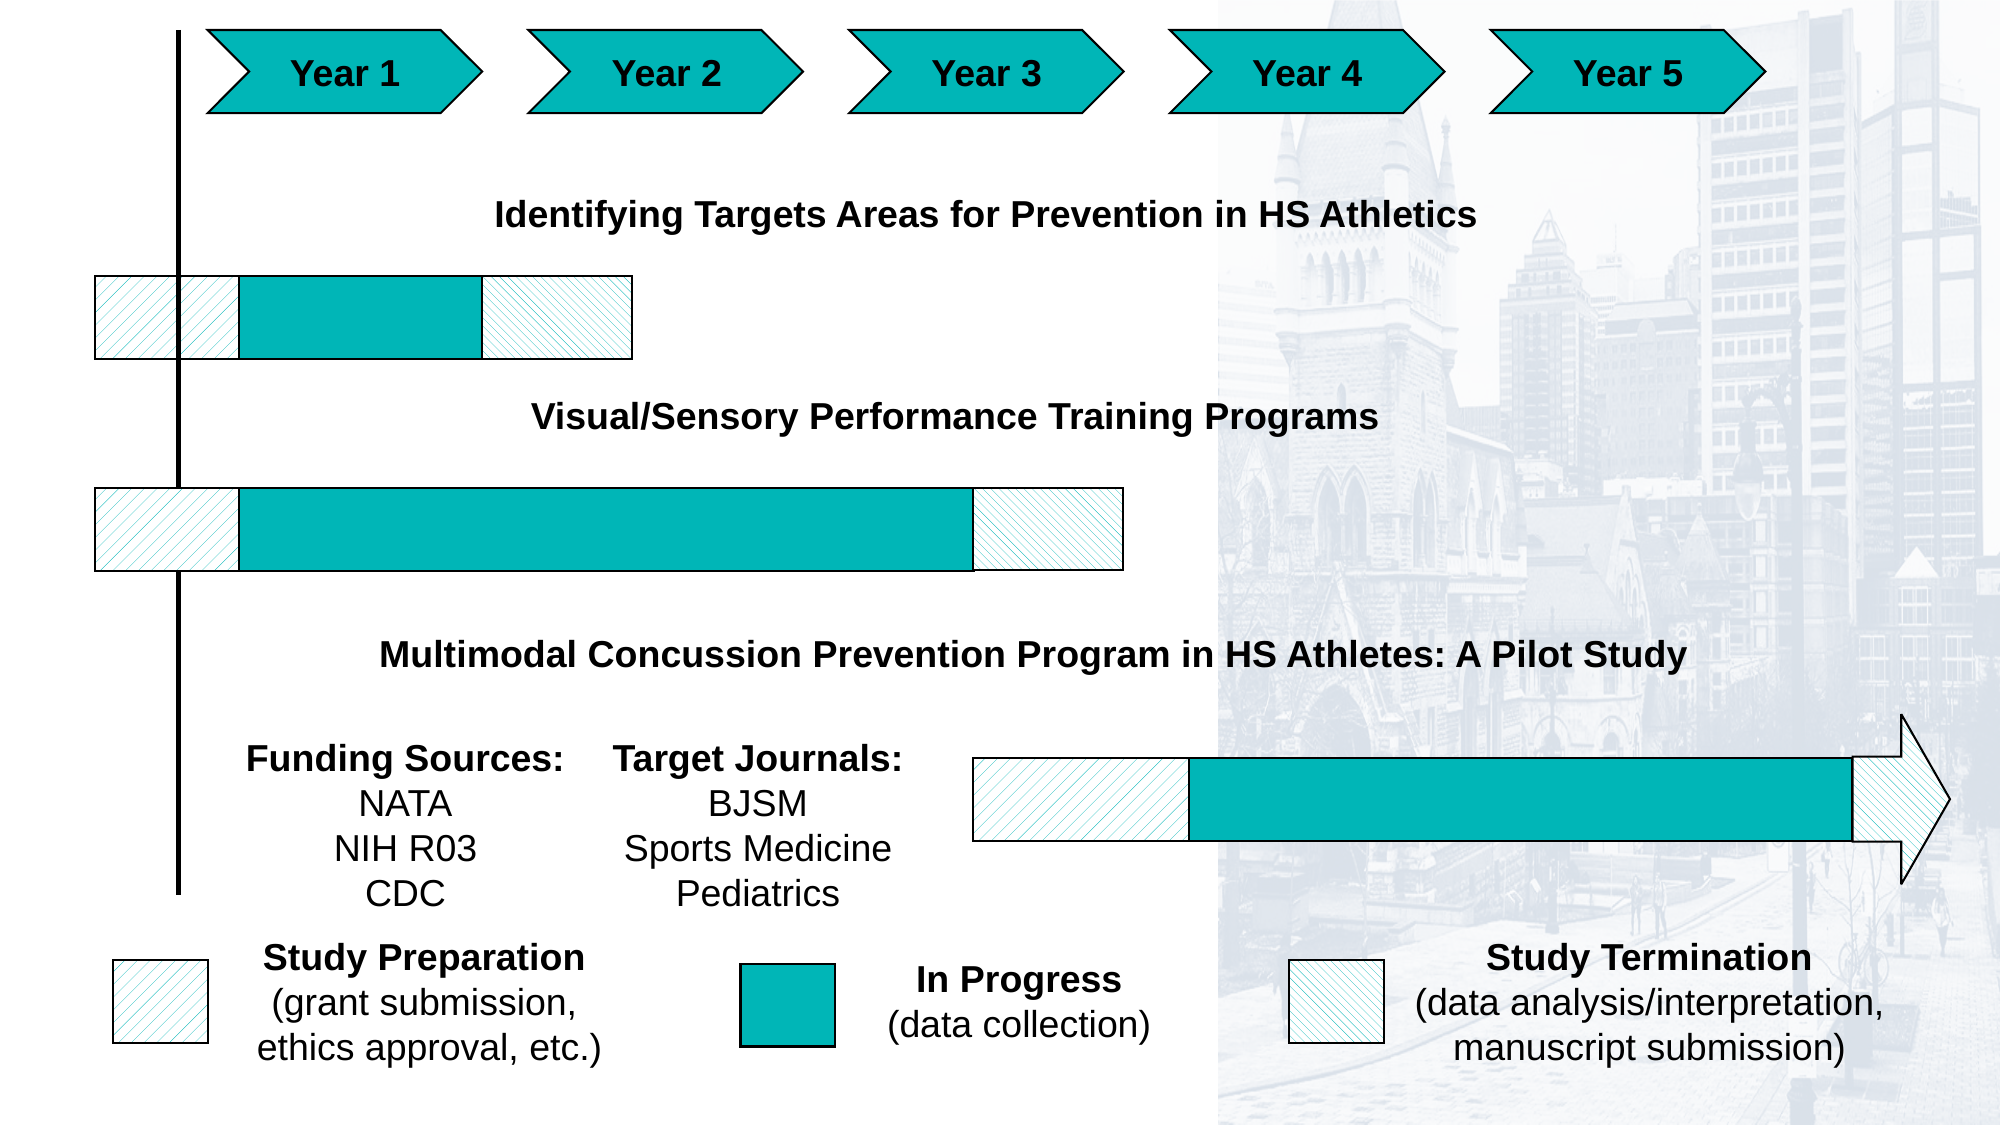

Year 1
Year 2
Year 3
Year 4
Year 5
Identifying Targets Areas for Prevention in HS Athletics

Visual/Sensory Performance Training Programs

Multimodal Concussion Prevention Program in HS Athletes: A Pilot Study

Funding Sources:
NATA
NIH R03
CDC
Target Journals:
BJSM
Sports Medicine
Pediatrics
Study Preparation
(grant submission,
ethics approval, etc.)
Study Termination
(data analysis/interpretation, manuscript submission)
In Progress
(data collection)